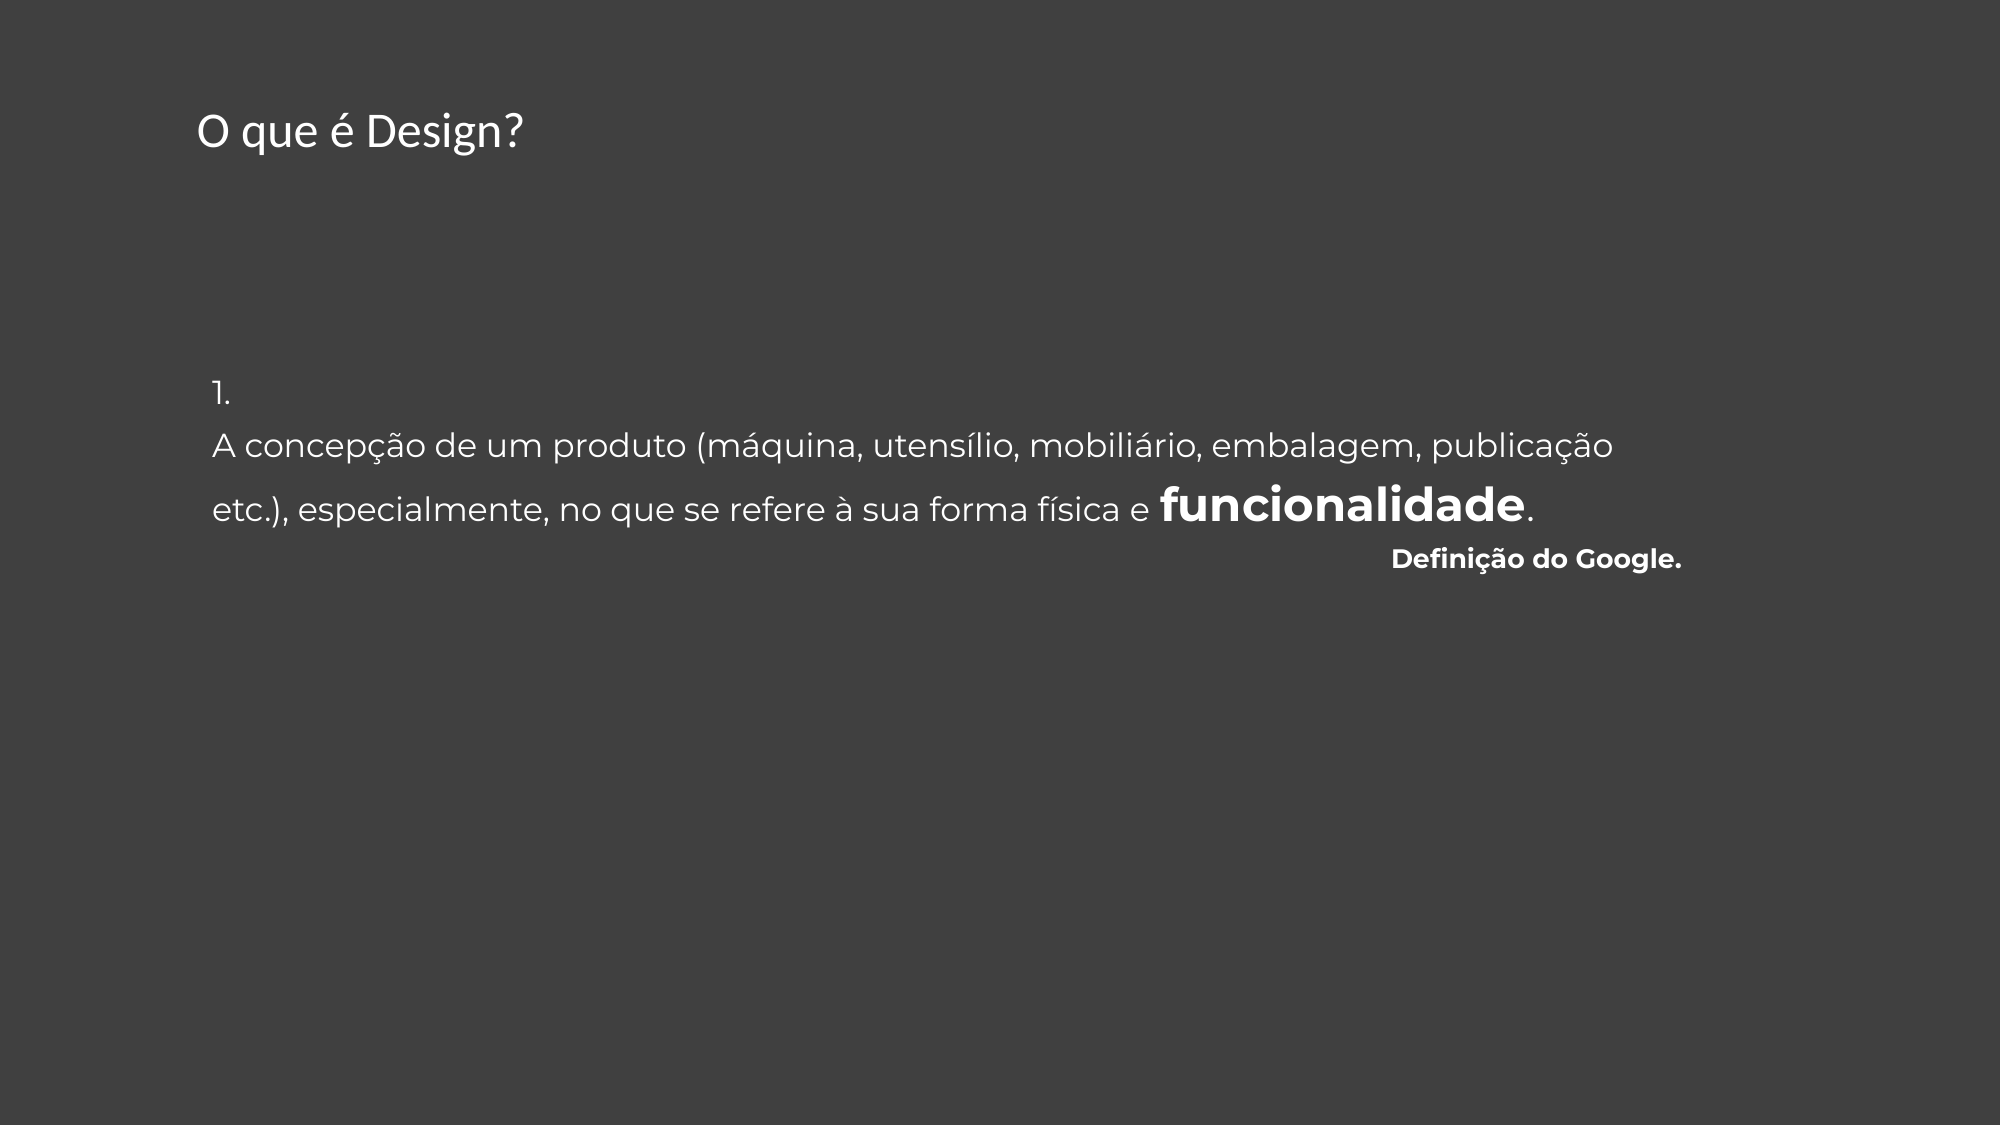

# O que é Design?

1.
A concepção de um produto (máquina, utensílio, mobiliário, embalagem, publicação etc.), especialmente, no que se refere à sua forma física e funcionalidade.
Definição do Google.

2